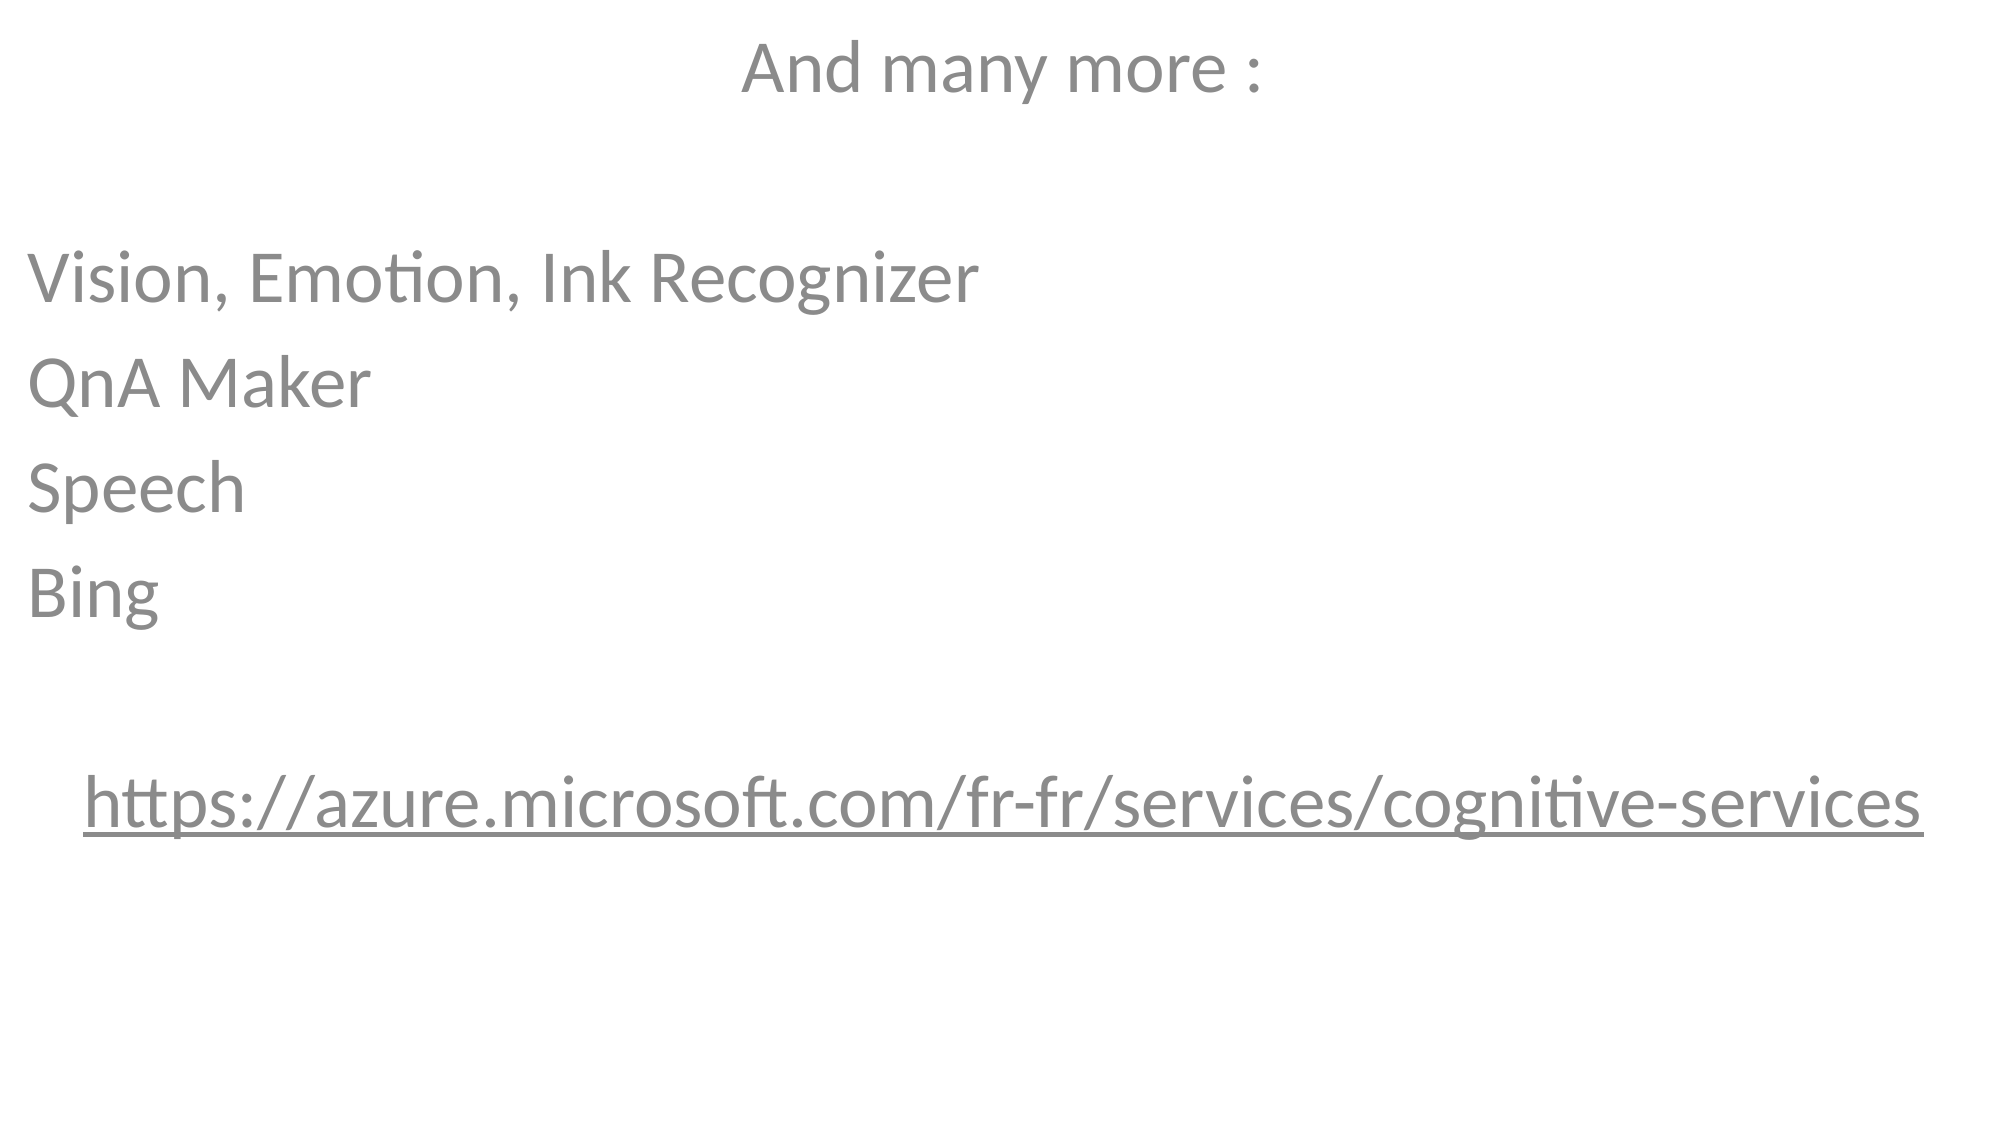

And many more :

Vision, Emotion, Ink Recognizer
QnA Maker
Speech
Bing

https://azure.microsoft.com/fr-fr/services/cognitive-services